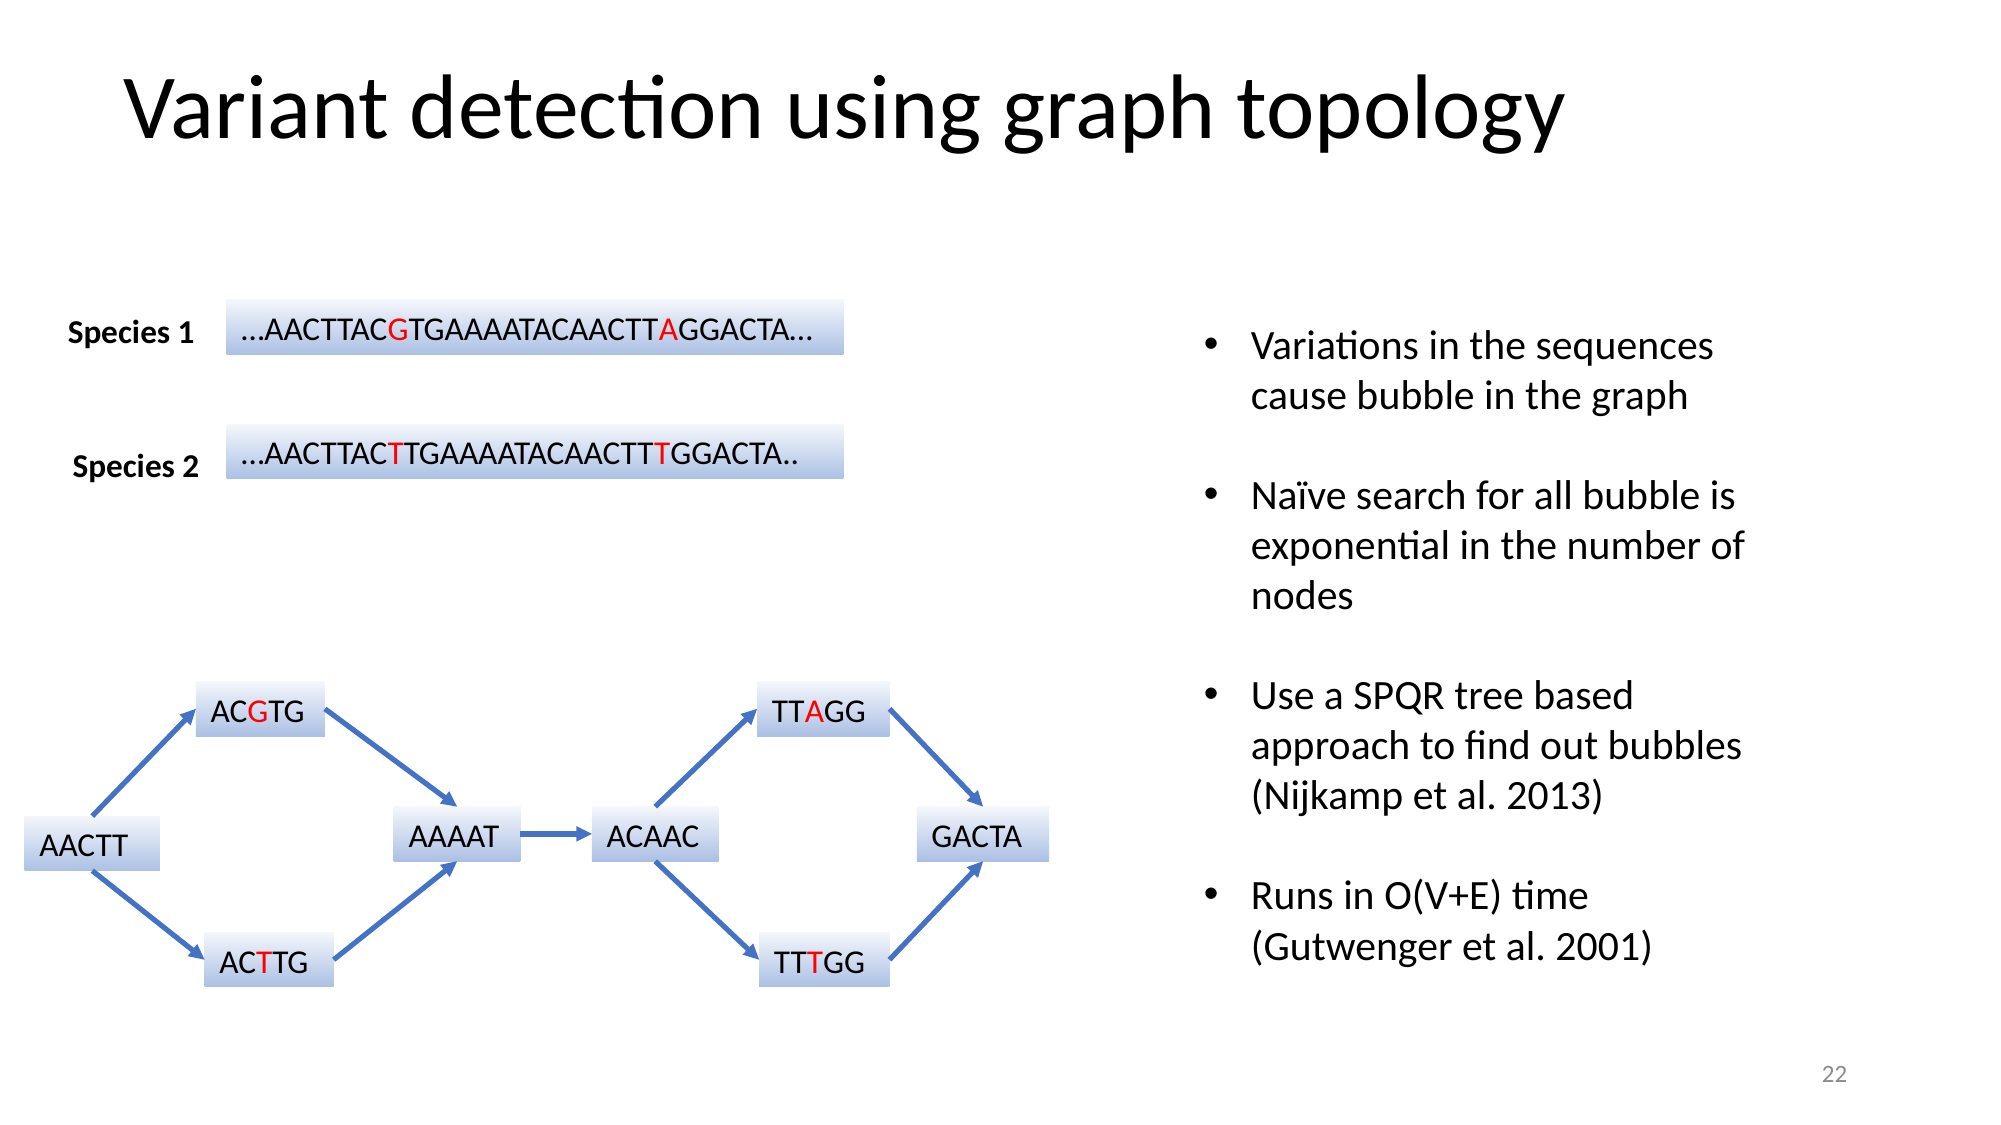

# Variant detection using graph topology
…AACTTACGTGAAAATACAACTTAGGACTA…
Species 1

Variations in the sequences cause bubble in the graph

Naïve search for all bubble is exponential in the number of nodes

Use a SPQR tree based approach to find out bubbles
(Nijkamp et al. 2013)

Runs in O(V+E) time (Gutwenger et al. 2001)
…AACTTACTTGAAAATACAACTTTGGACTA..
Species 2
ACGTG
TTAGG
AAAAT
ACAAC
GACTA
AACTT
ACTTG
TTTGG
22